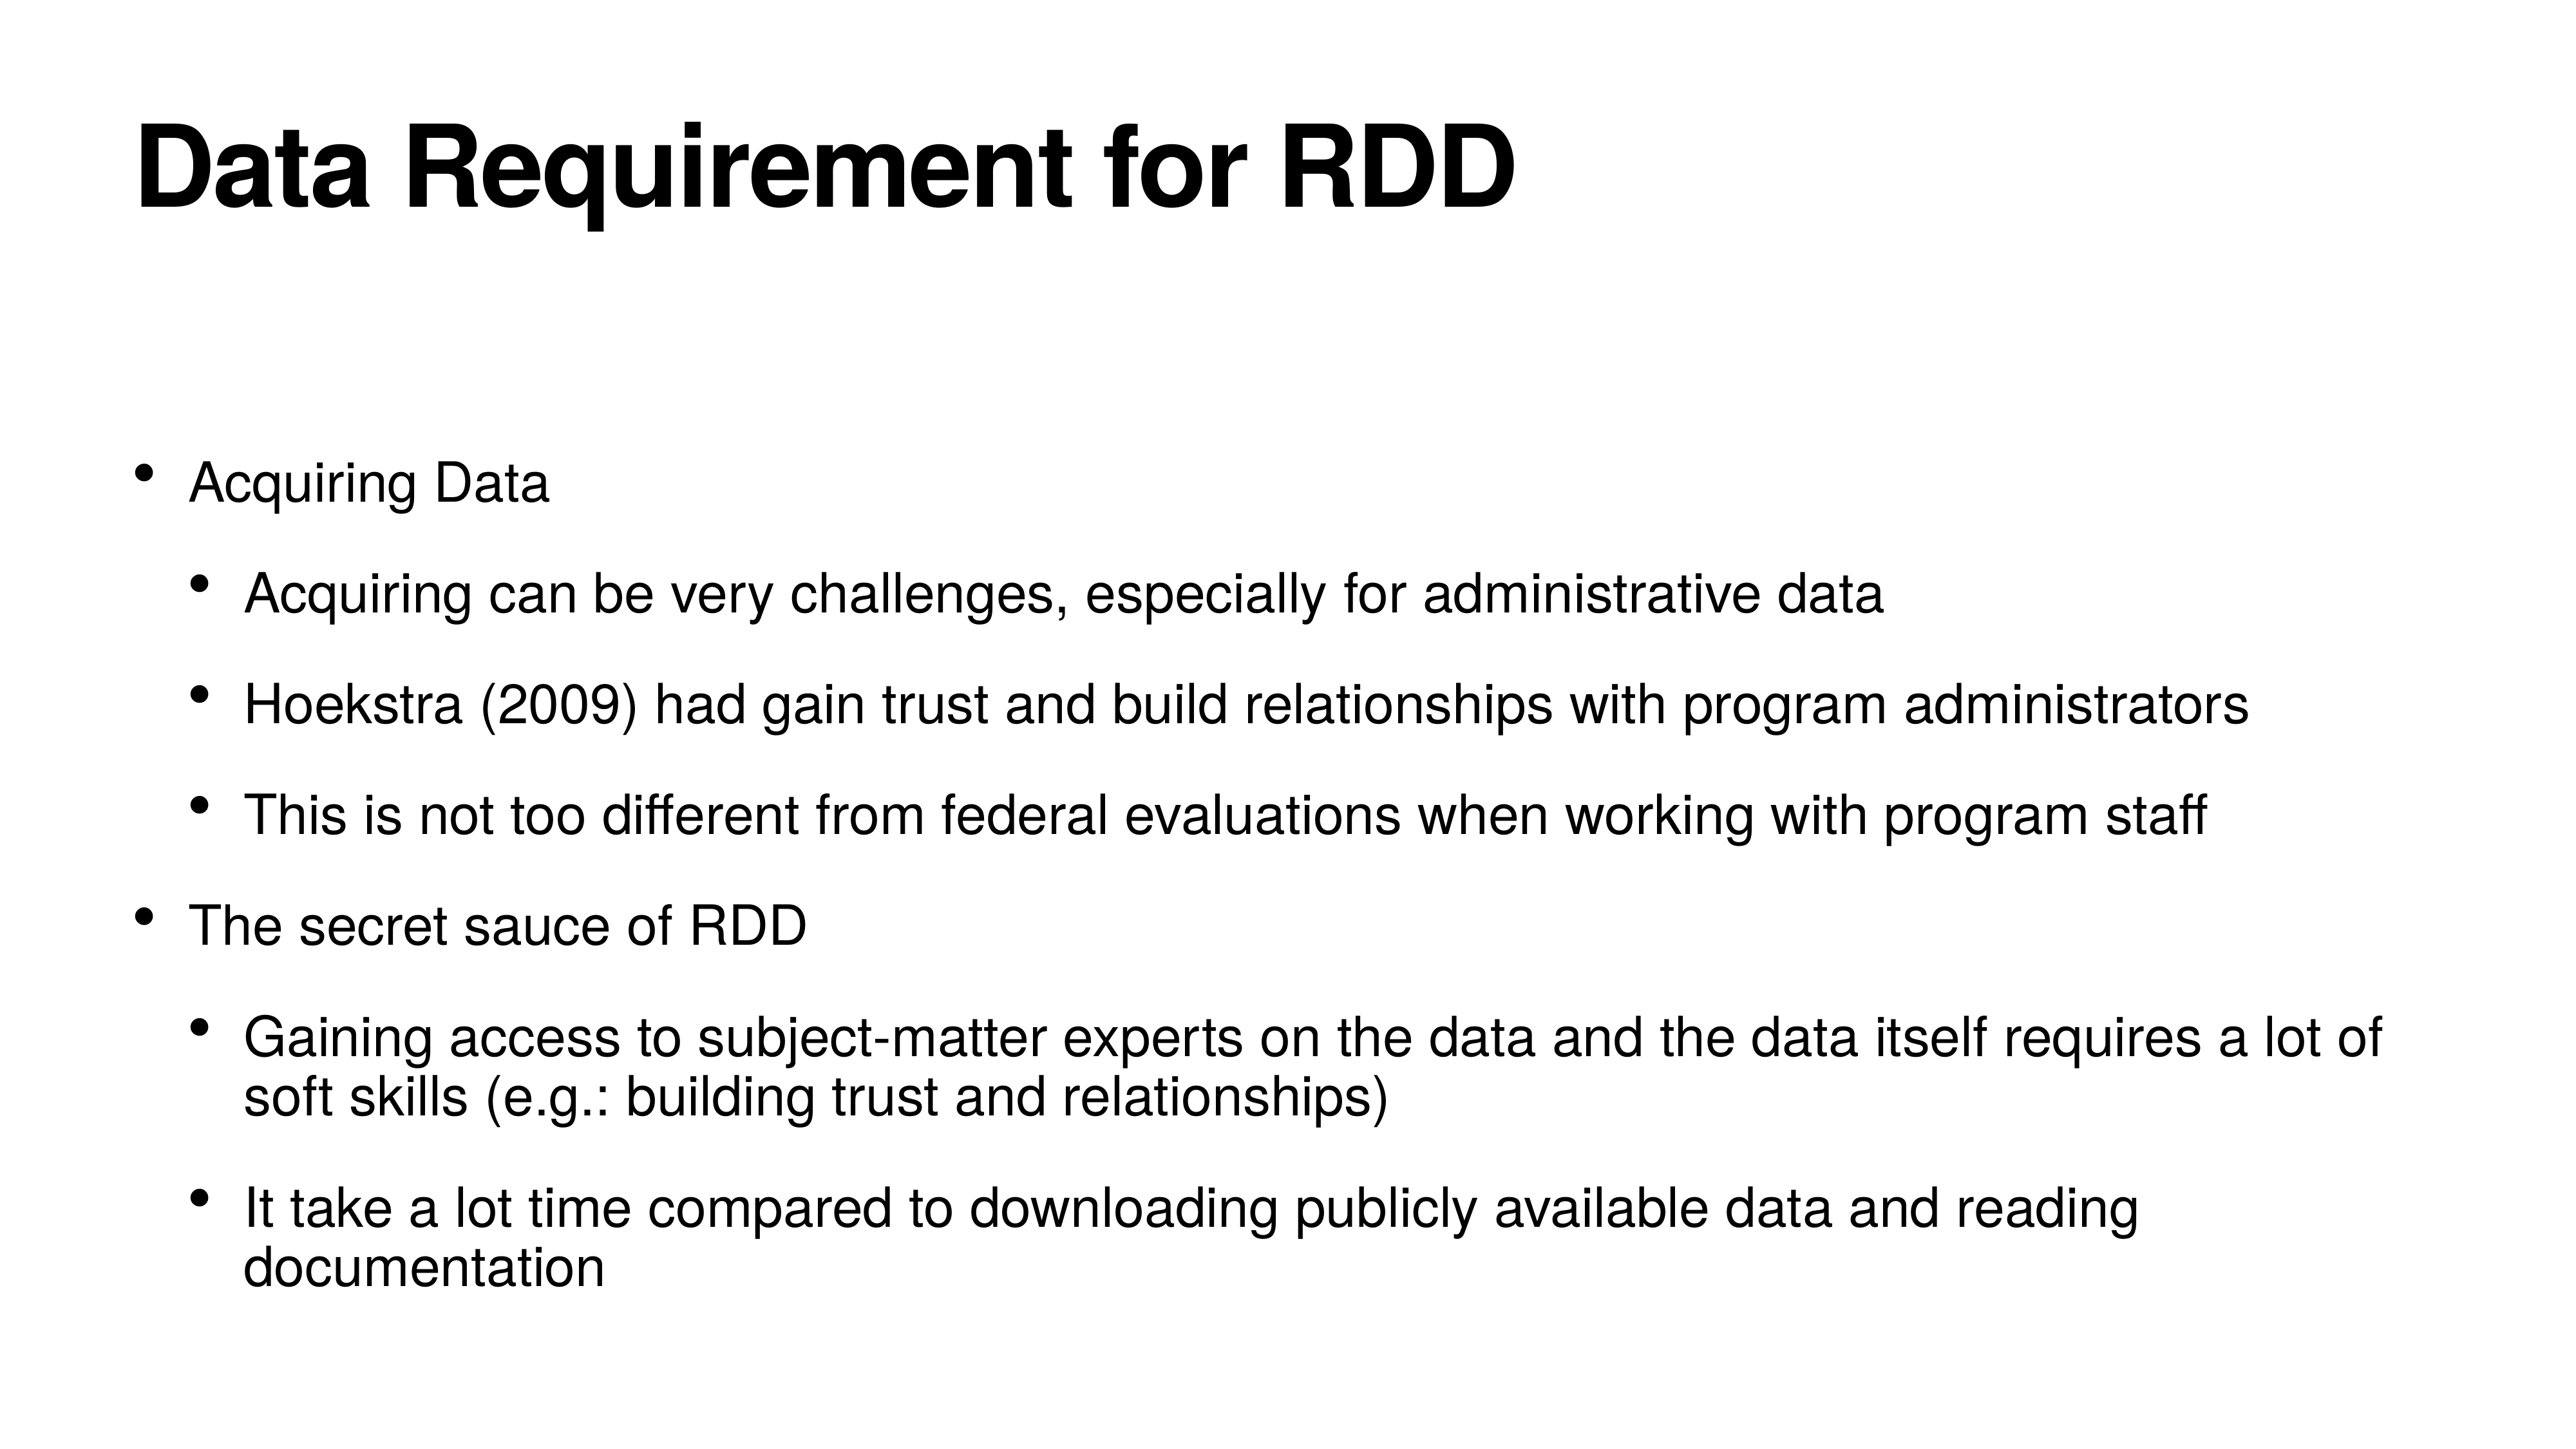

# Data Requirement for RDD
Acquiring Data
Acquiring can be very challenges, especially for administrative data
Hoekstra (2009) had gain trust and build relationships with program administrators
This is not too different from federal evaluations when working with program staff
The secret sauce of RDD
Gaining access to subject-matter experts on the data and the data itself requires a lot of soft skills (e.g.: building trust and relationships)
It take a lot time compared to downloading publicly available data and reading documentation